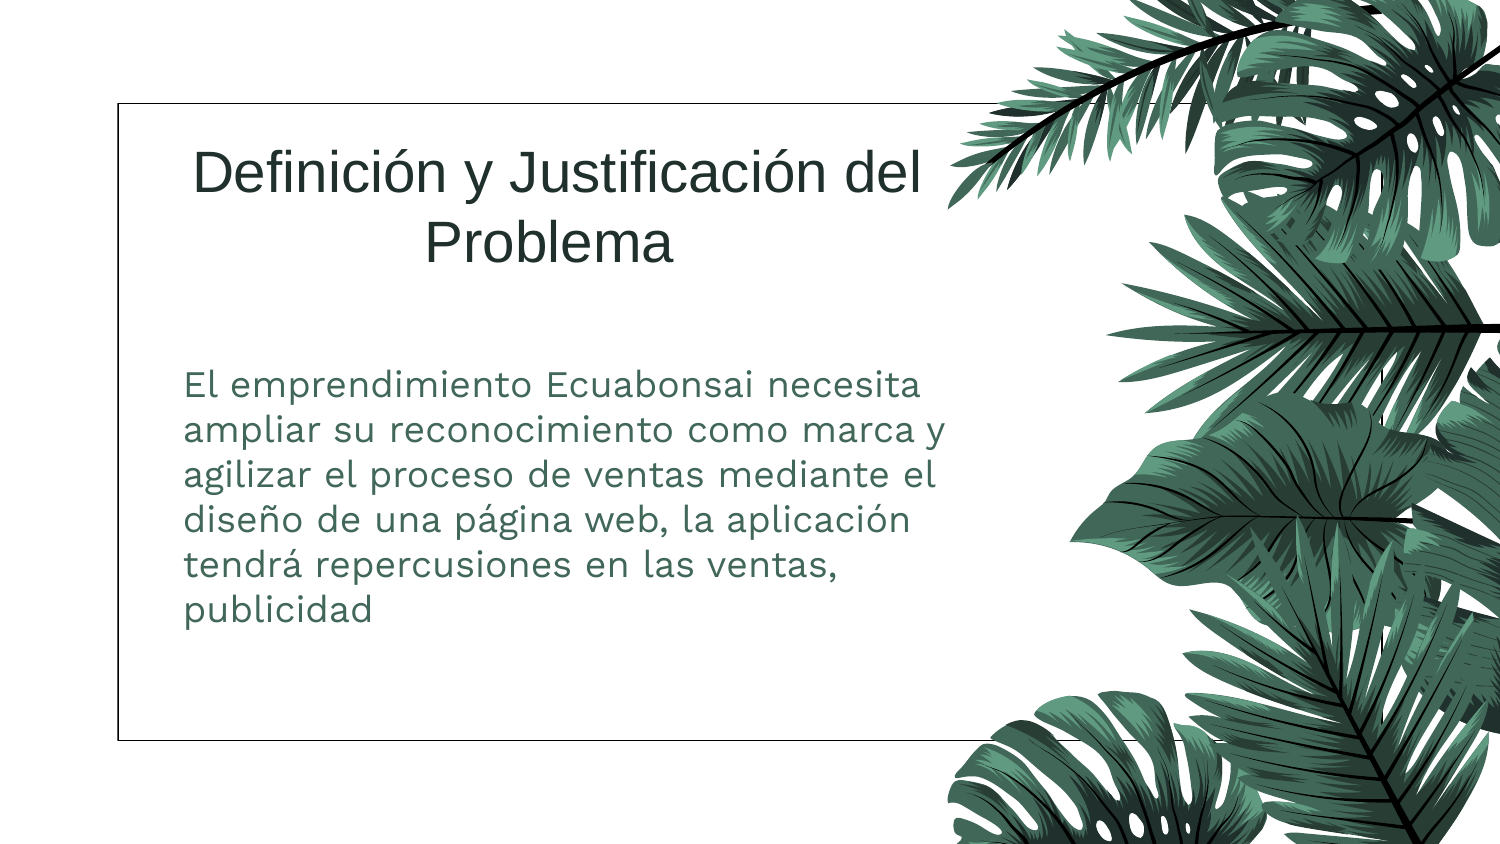

# Definición y Justificación del Problema

El emprendimiento Ecuabonsai necesita ampliar su reconocimiento como marca y agilizar el proceso de ventas mediante el diseño de una página web, la aplicación tendrá repercusiones en las ventas, publicidad